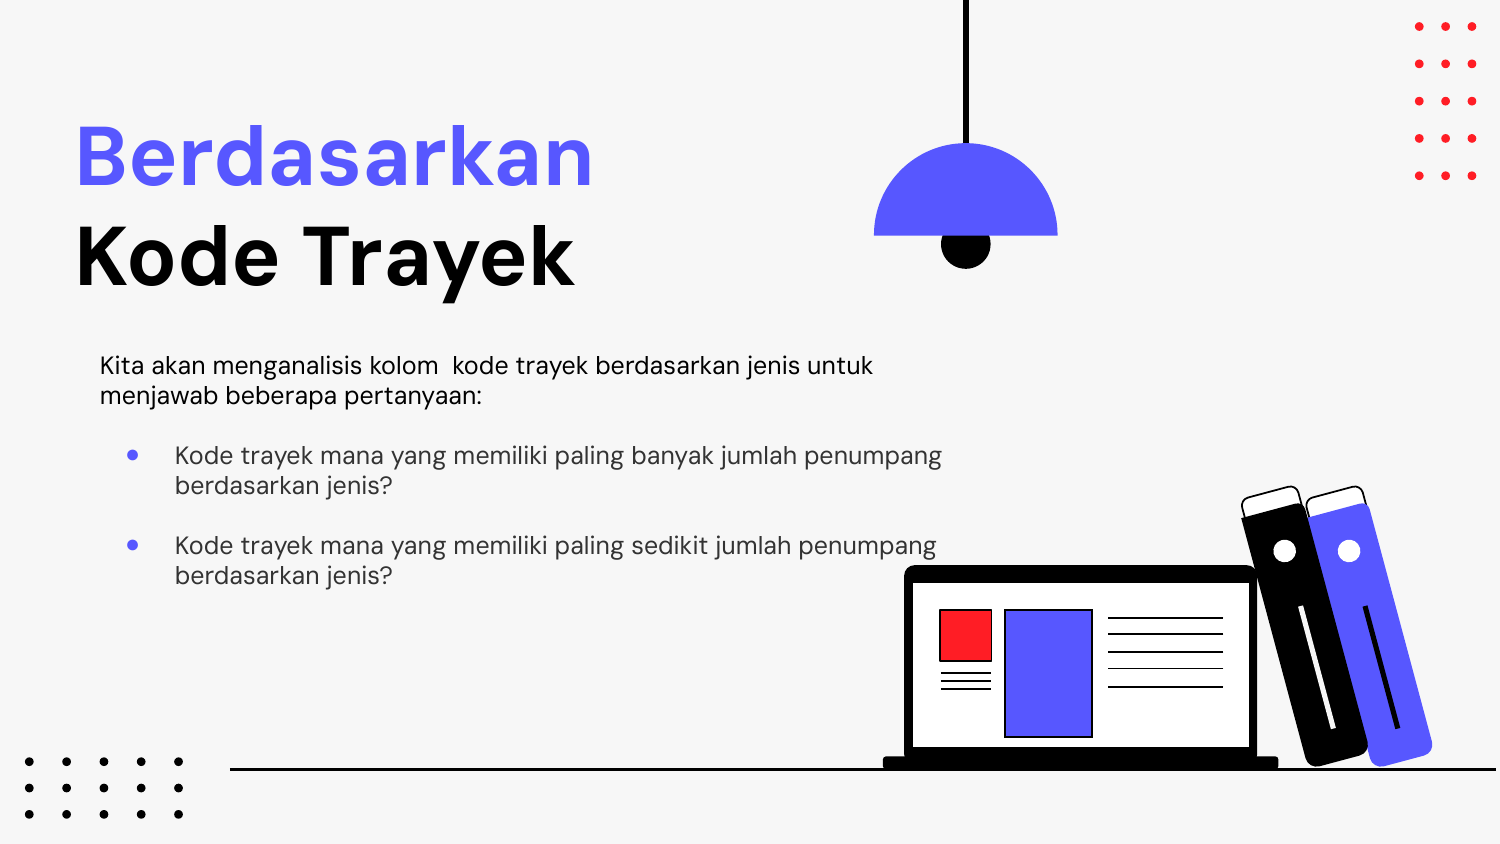

# Berdasarkan Kode Trayek
Kita akan menganalisis kolom  kode trayek berdasarkan jenis untuk menjawab beberapa pertanyaan:

Kode trayek mana yang memiliki paling banyak jumlah penumpang berdasarkan jenis?

Kode trayek mana yang memiliki paling sedikit jumlah penumpang berdasarkan jenis?